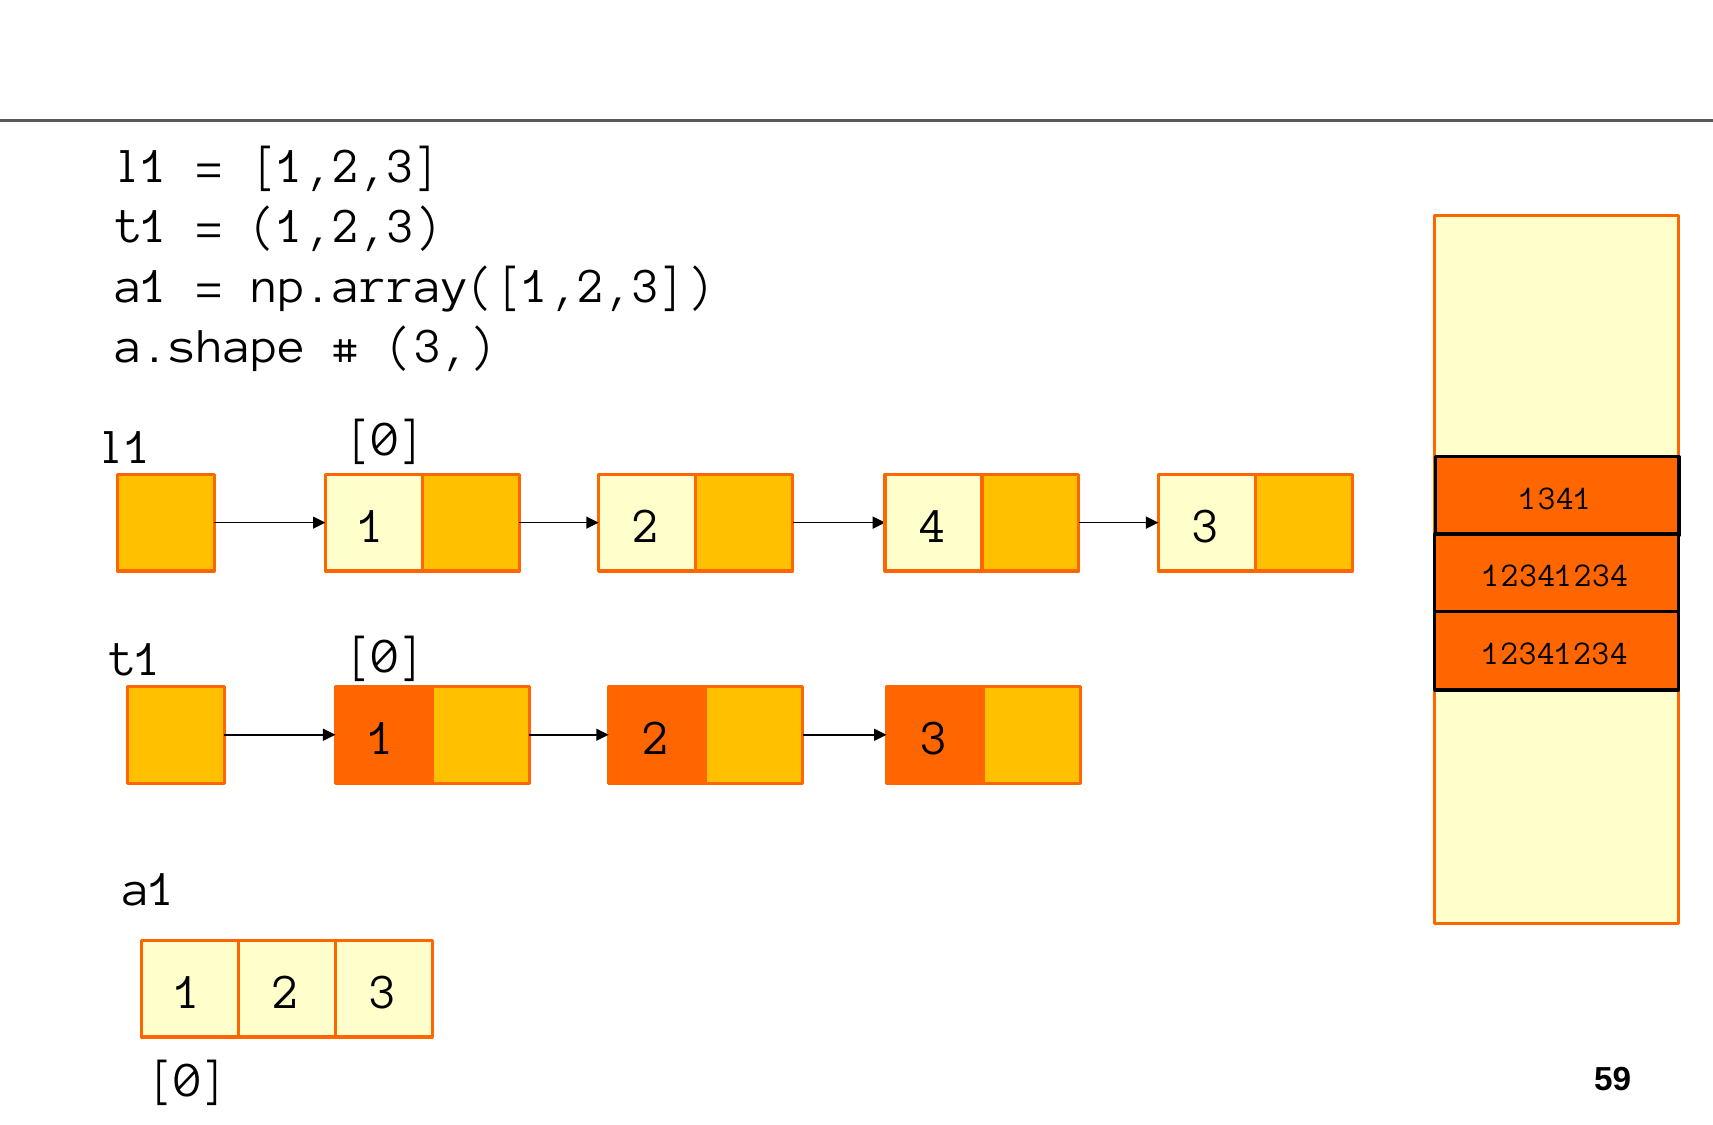

l1 = [1,2,3]
t1 = (1,2,3)
a1 = np.array([1,2,3])
a.shape # (3,)

[0]
l1
1341

1

2

4

3

12341234
12341234
[0]
t1

1

2

3

a1
2
3
1
[0]